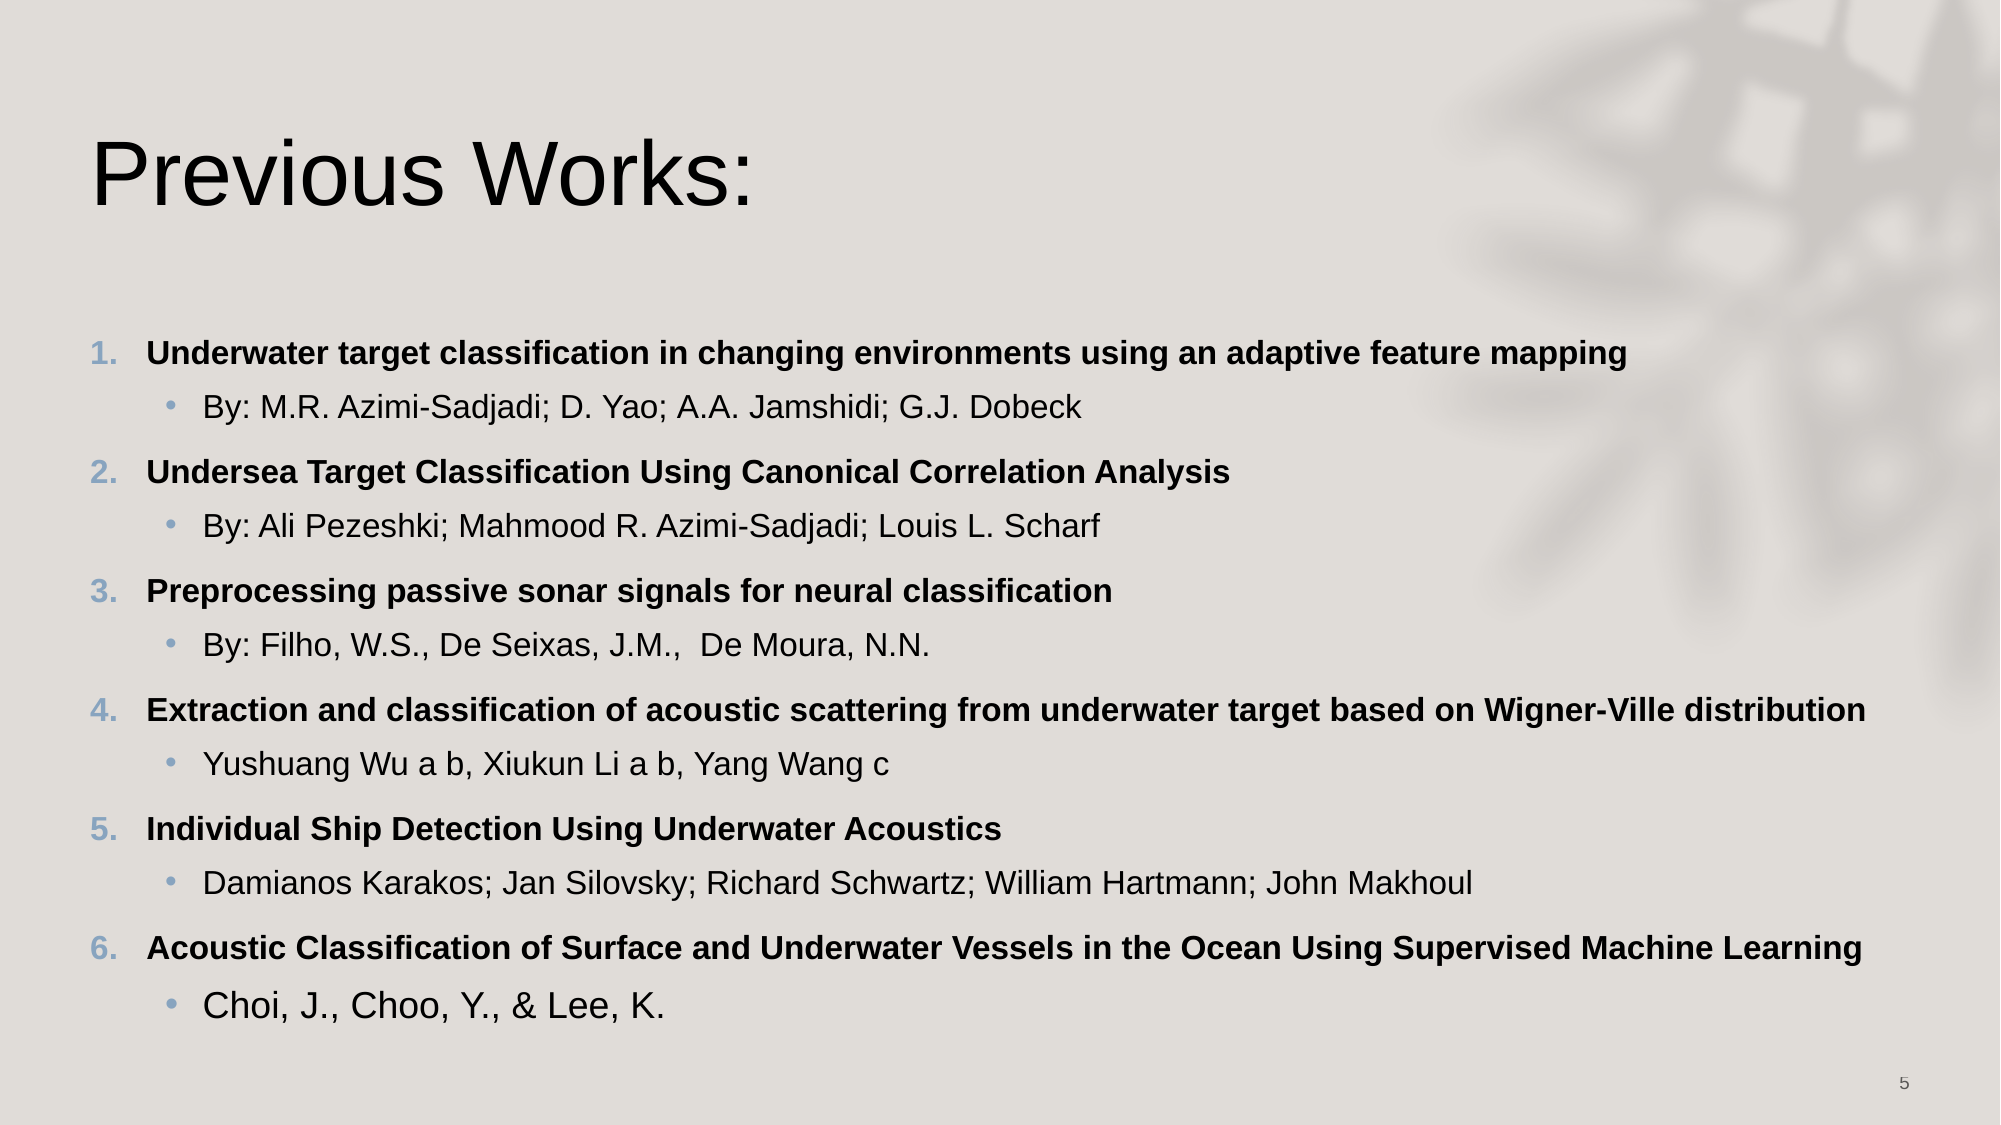

# Previous Works:
Underwater target classification in changing environments using an adaptive feature mapping
By: M.R. Azimi-Sadjadi; D. Yao; A.A. Jamshidi; G.J. Dobeck
Undersea Target Classification Using Canonical Correlation Analysis
By: Ali Pezeshki; Mahmood R. Azimi-Sadjadi; Louis L. Scharf
Preprocessing passive sonar signals for neural classification
By: Filho, W.S., De Seixas, J.M.,  De Moura, N.N.
Extraction and classification of acoustic scattering from underwater target based on Wigner-Ville distribution
Yushuang Wu a b, Xiukun Li a b, Yang Wang c
Individual Ship Detection Using Underwater Acoustics
Damianos Karakos; Jan Silovsky; Richard Schwartz; William Hartmann; John Makhoul
Acoustic Classification of Surface and Underwater Vessels in the Ocean Using Supervised Machine Learning
Choi, J., Choo, Y., & Lee, K.
5